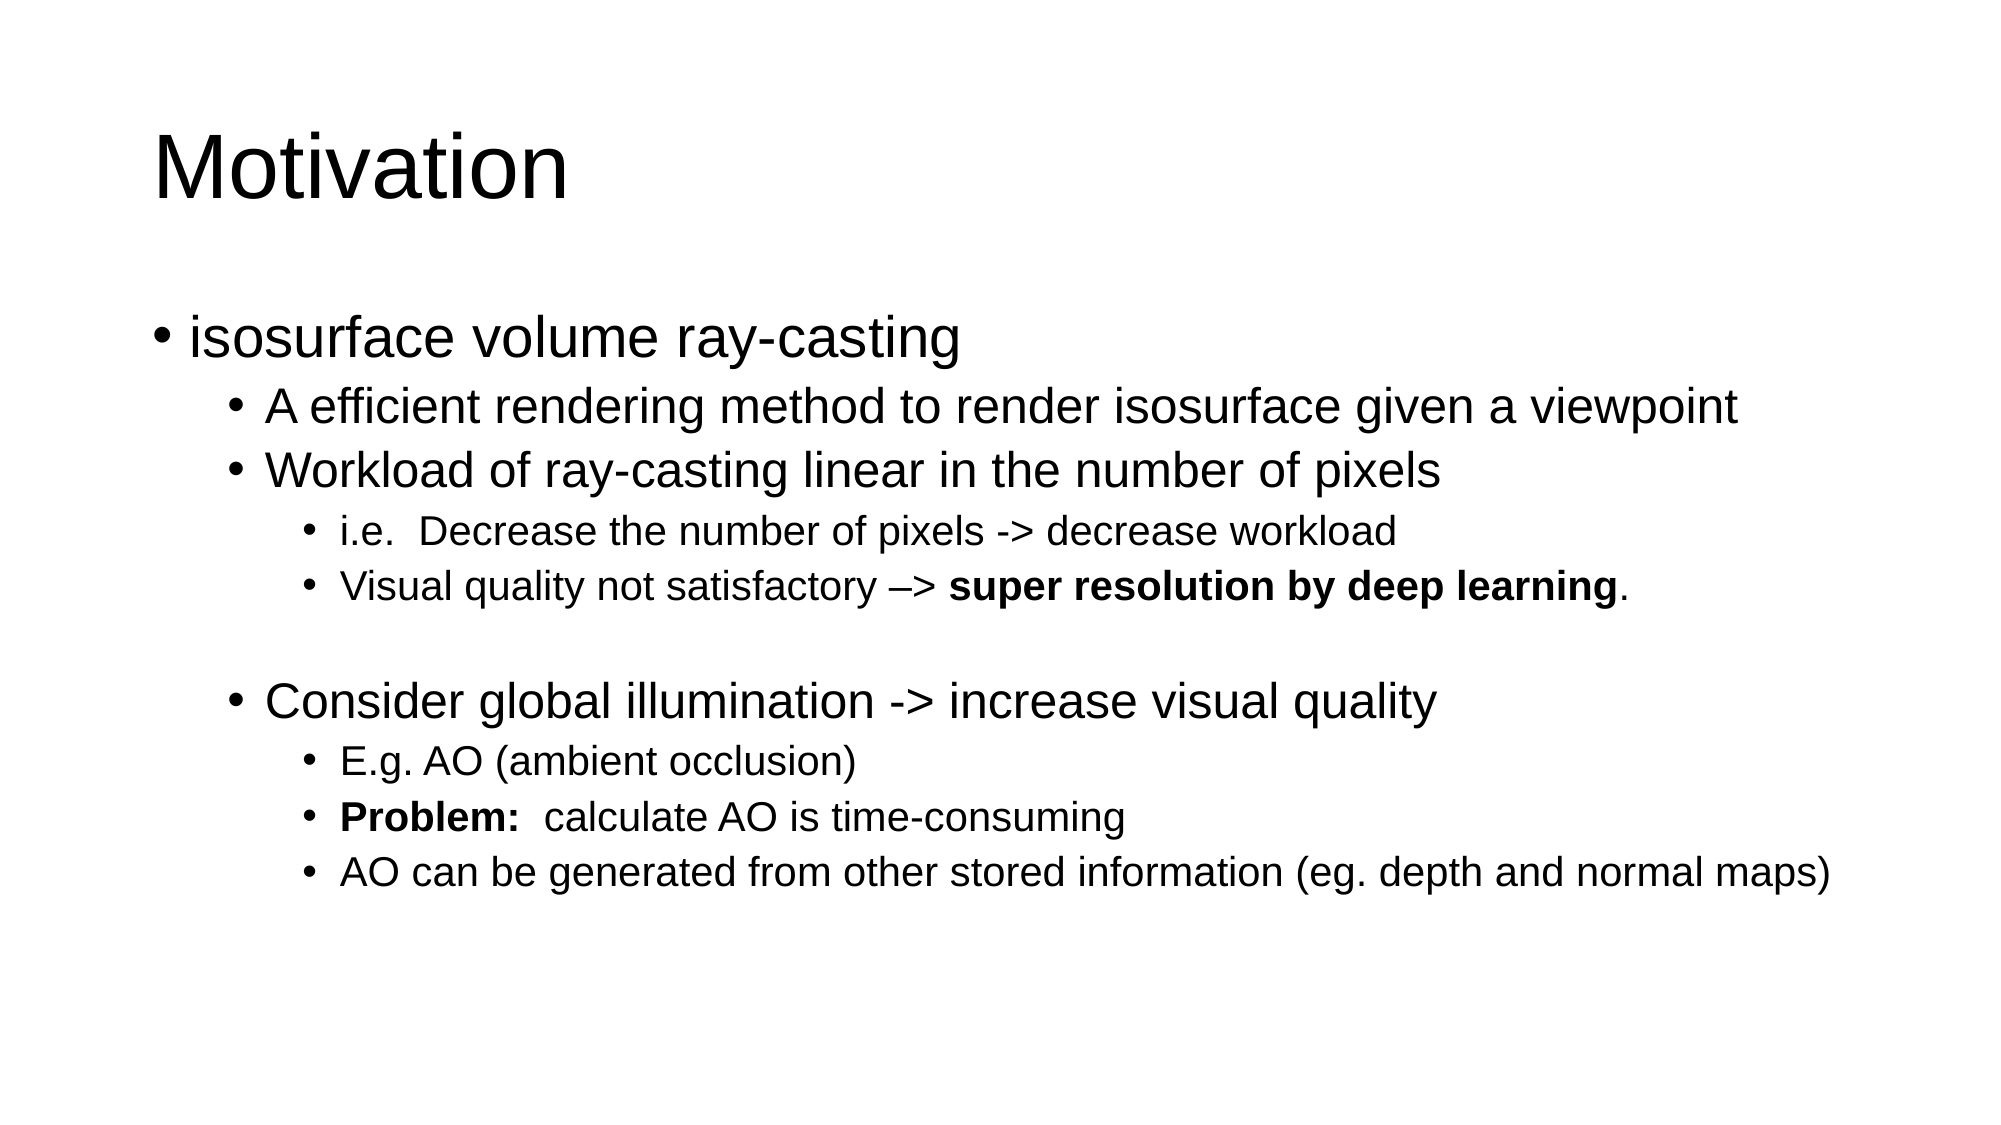

# Motivation
isosurface volume ray-casting
A efficient rendering method to render isosurface given a viewpoint
Workload of ray-casting linear in the number of pixels
i.e.  Decrease the number of pixels -> decrease workload
Visual quality not satisfactory –> super resolution by deep learning.

Consider global illumination -> increase visual quality
E.g. AO (ambient occlusion)
Problem:  calculate AO is time-consuming
AO can be generated from other stored information (eg. depth and normal maps)